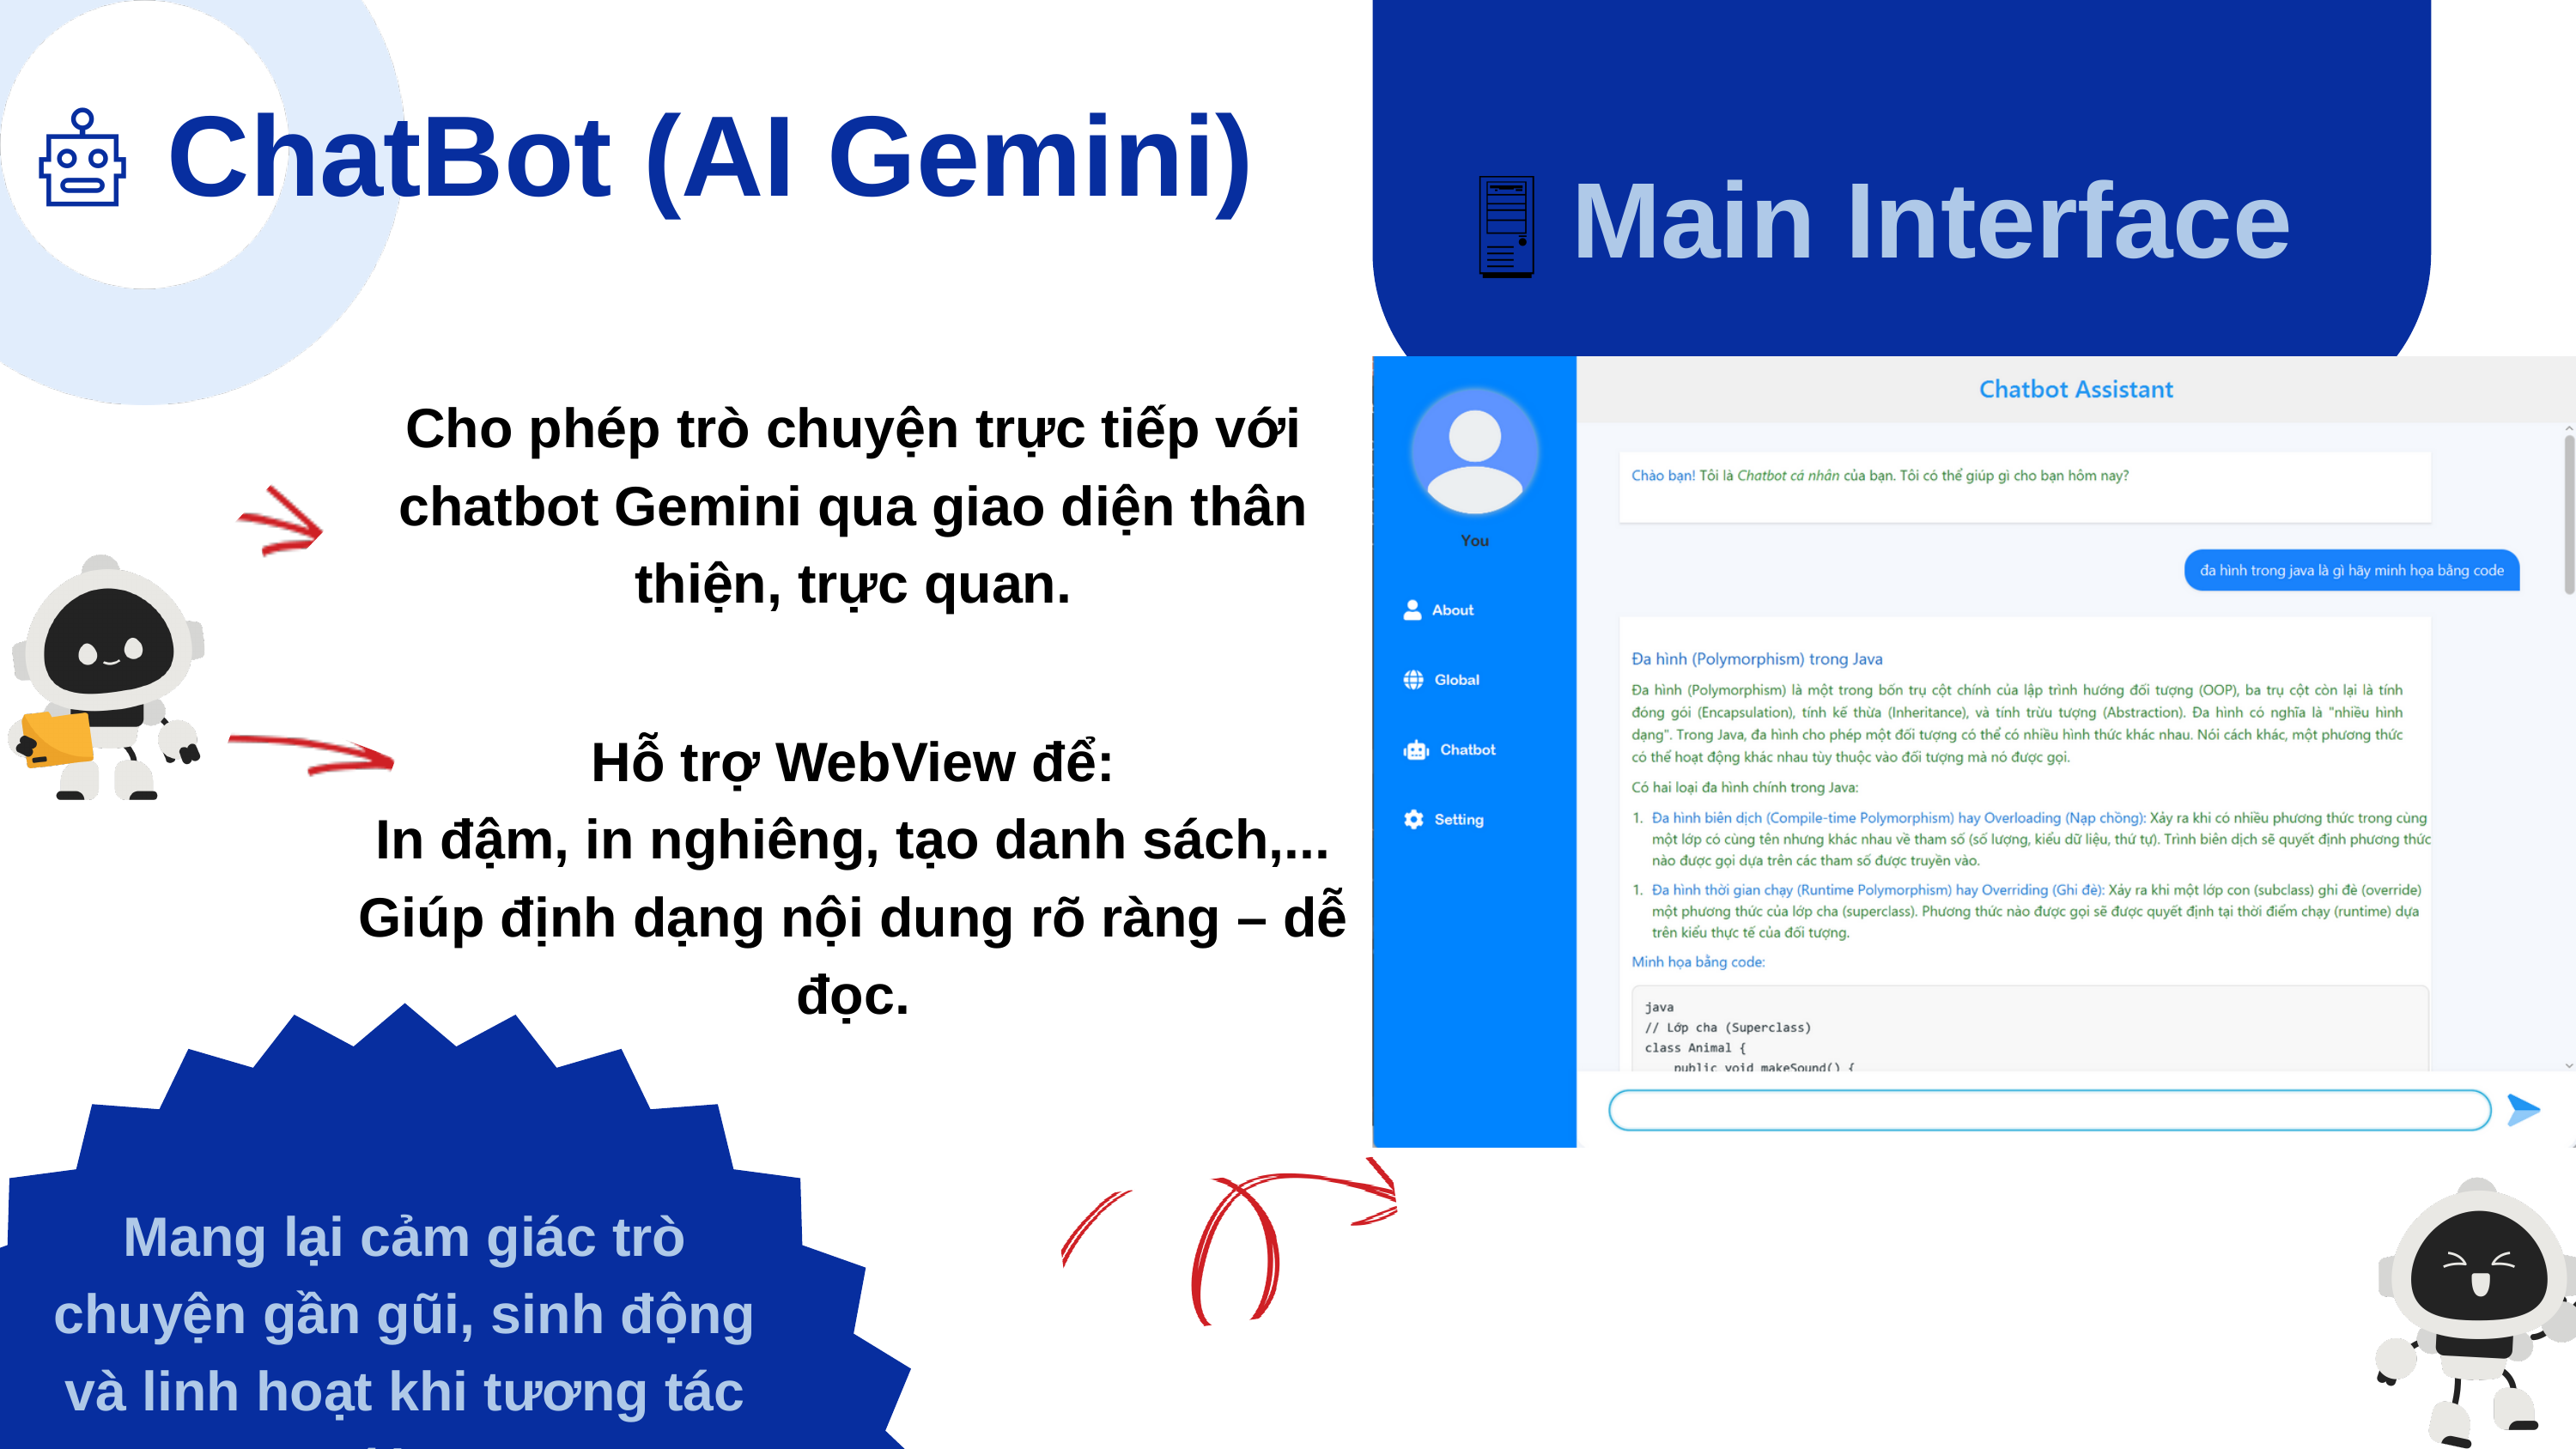

🖥️ Main Interface

🤖 ChatBot (AI Gemini)
🖥️ Main Interface

Cho phép trò chuyện trực tiếp với chatbot Gemini qua giao diện thân thiện, trực quan.

Hỗ trợ WebView để:
In đậm, in nghiêng, tạo danh sách,...
Giúp định dạng nội dung rõ ràng – dễ đọc.

🖥️ Main Interface

Mang lại cảm giác trò chuyện gần gũi, sinh động và linh hoạt khi tương tác với AI.